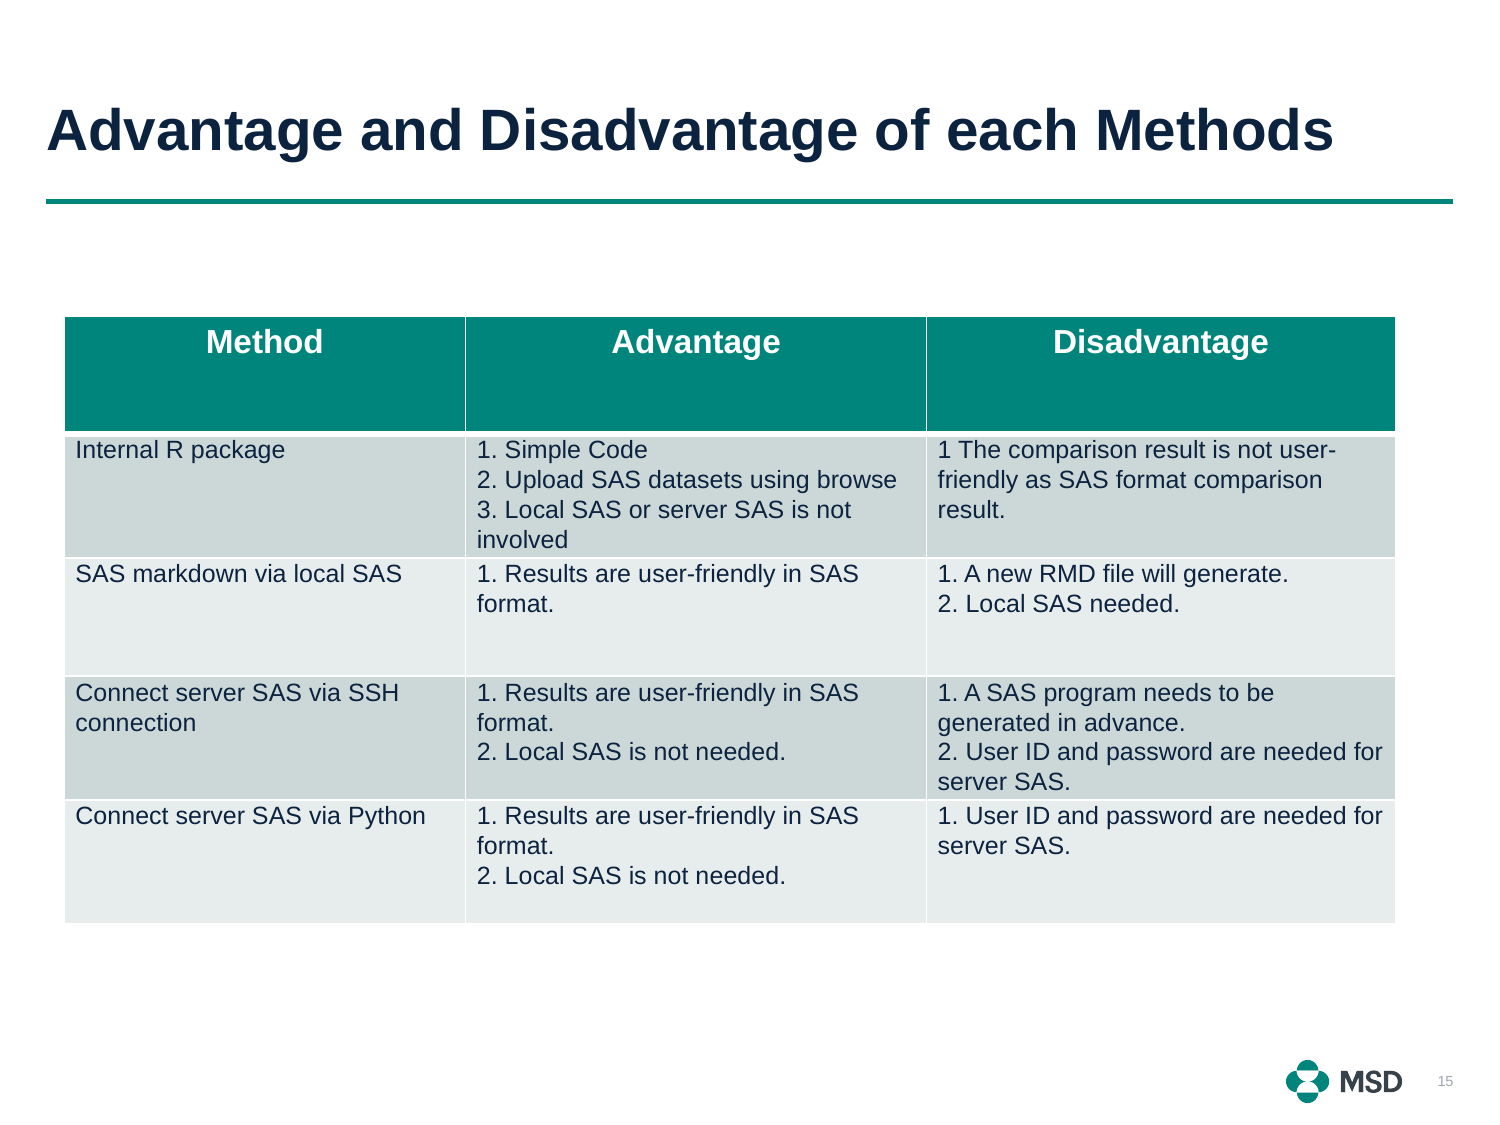

# Advantage and Disadvantage of each Methods
| Method | Advantage | Disadvantage |
| --- | --- | --- |
| Internal R package | 1. Simple Code 2. Upload SAS datasets using browse 3. Local SAS or server SAS is not involved | 1 The comparison result is not user-friendly as SAS format comparison result. |
| SAS markdown via local SAS | 1. Results are user-friendly in SAS format. | 1. A new RMD file will generate. 2. Local SAS needed. |
| Connect server SAS via SSH connection | 1. Results are user-friendly in SAS format. 2. Local SAS is not needed. | 1. A SAS program needs to be generated in advance. 2. User ID and password are needed for server SAS. |
| Connect server SAS via Python | 1. Results are user-friendly in SAS format. 2. Local SAS is not needed. | 1. User ID and password are needed for server SAS. |
15